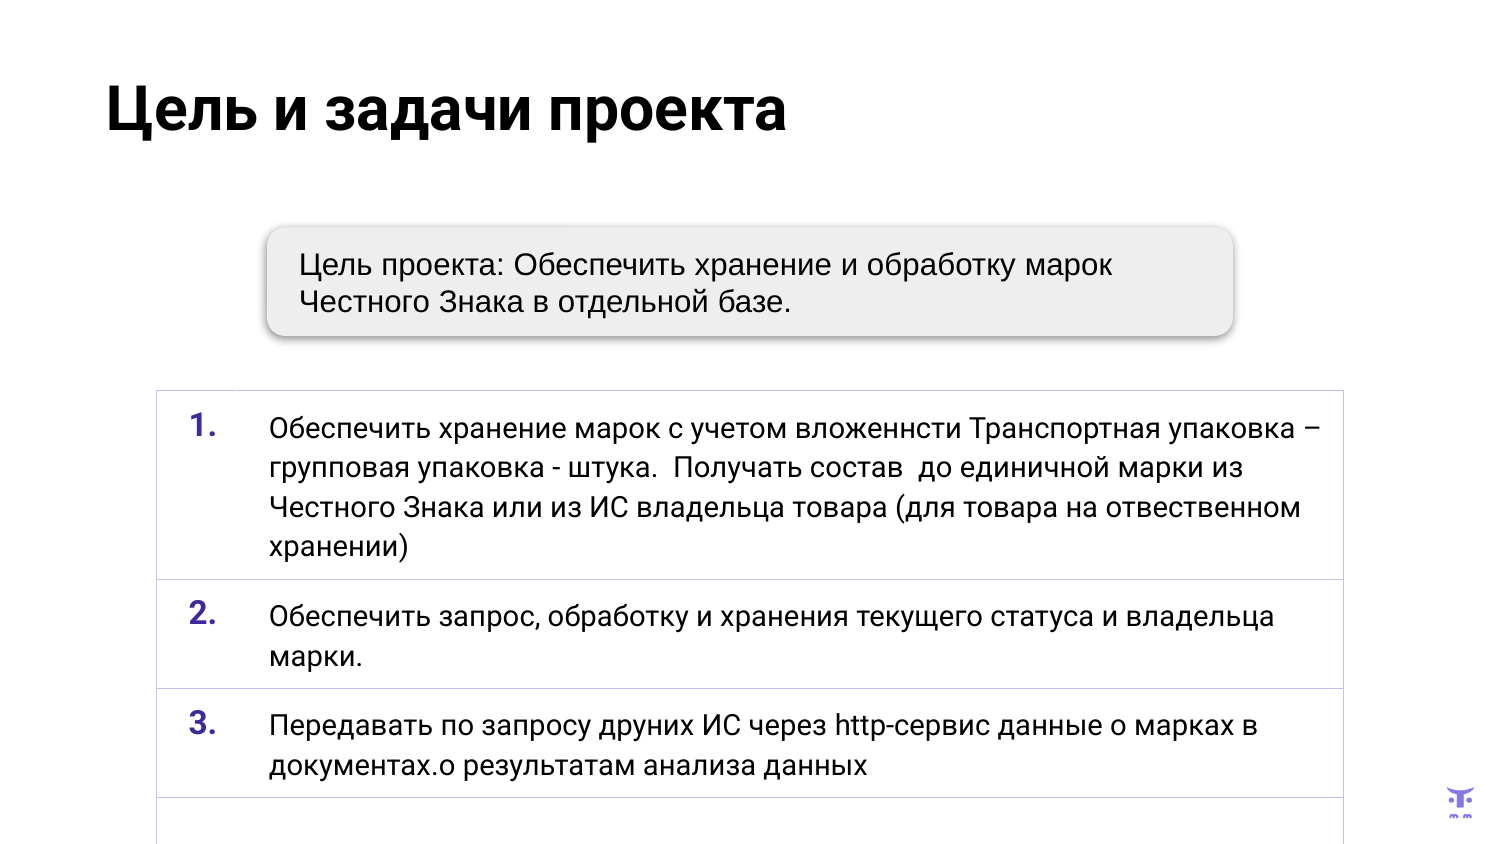

Цель и задачи проекта
Цель проекта: Обеспечить хранение и обработку марок Честного Знака в отдельной базе.
| 1. | Обеспечить хранение марок с учетом вложеннсти Транспортная упаковка – групповая упаковка - штука. Получать состав до единичной марки из Честного Знака или из ИС владельца товара (для товара на отвественном хранении) |
| --- | --- |
| 2. | Обеспечить запрос, обработку и хранения текущего статуса и владельца марки. |
| 3. | Передавать по запросу друних ИС через http-сервис данные о марках в документах.о результатам анализа данных |
|  |  |
|  |  |